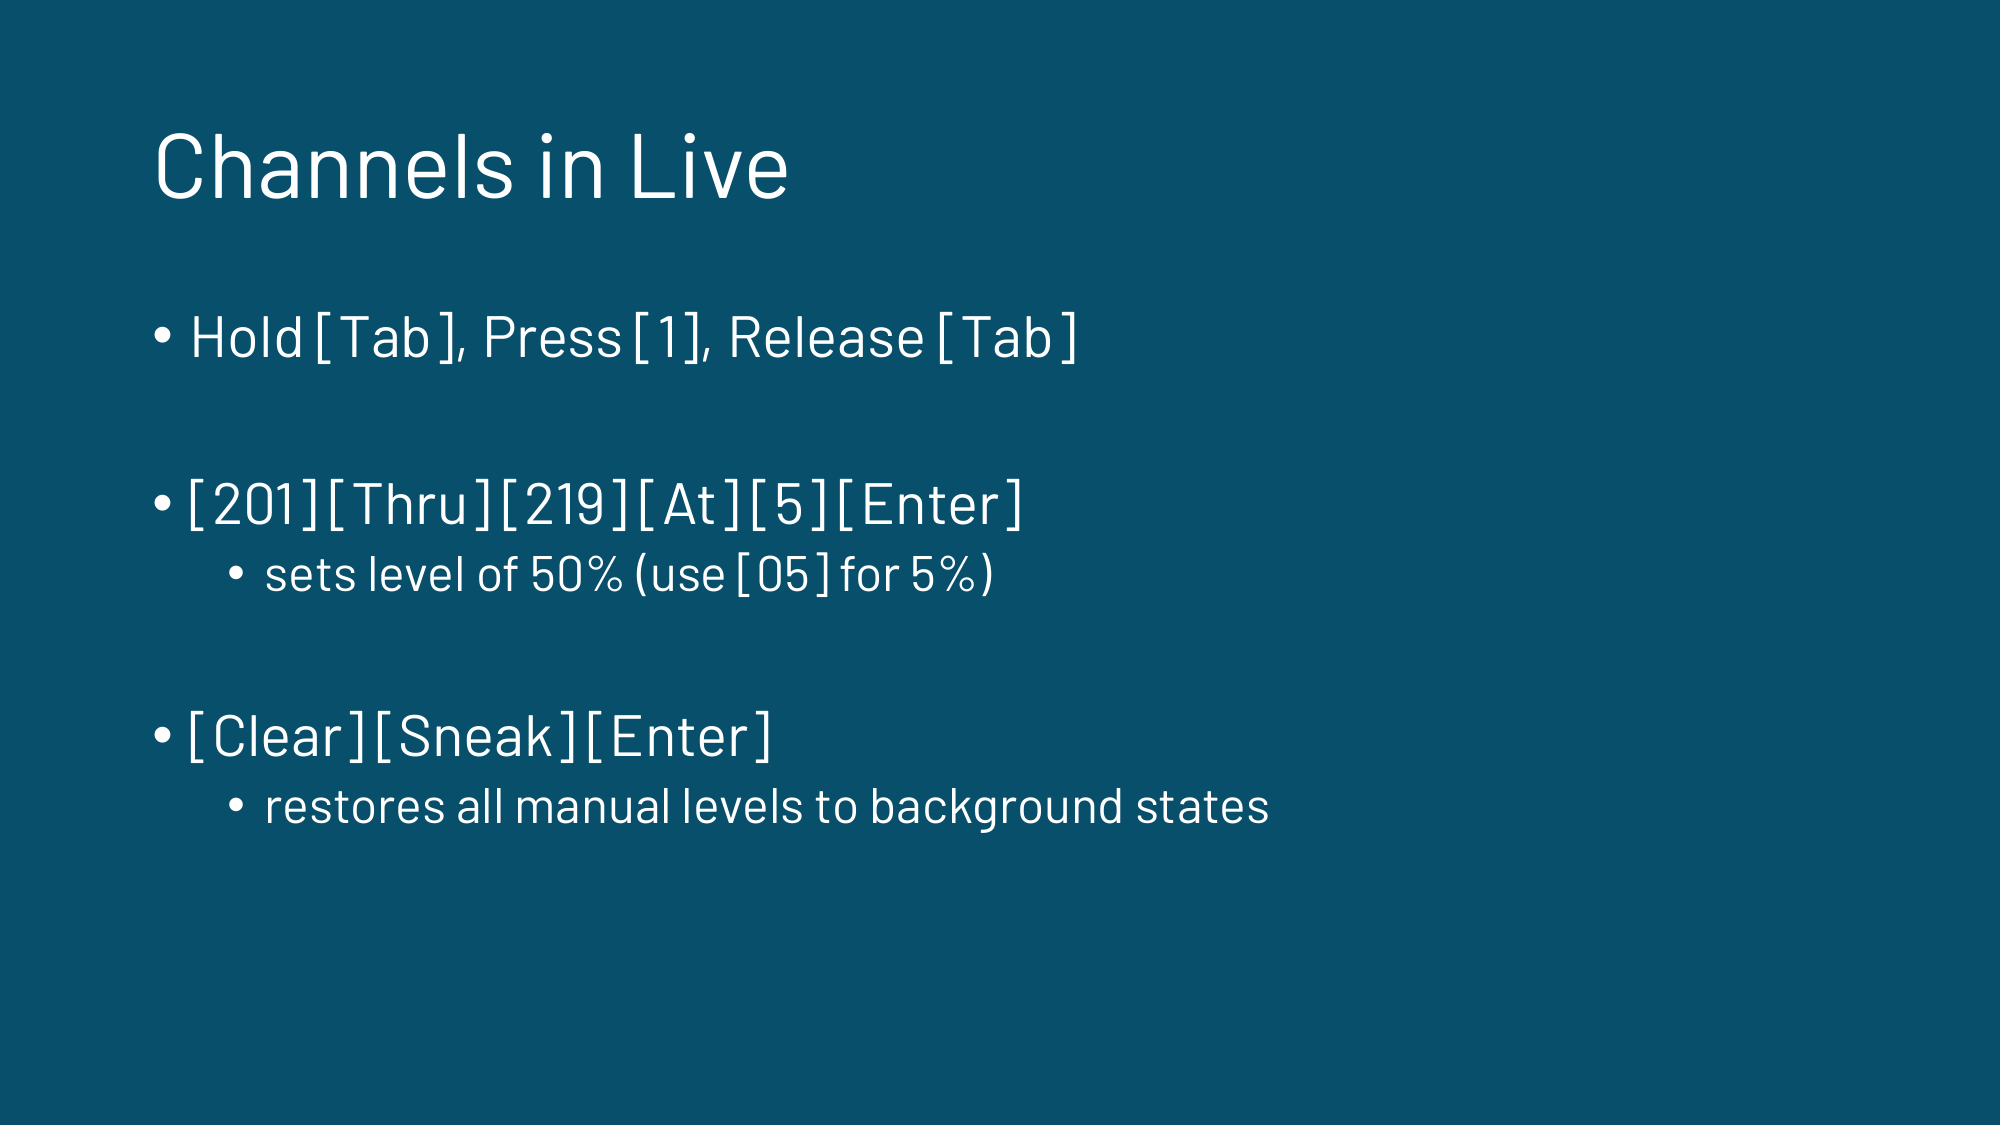

# Channels in Live
Hold [Tab], Press [1], Release [Tab]

[201] [Thru] [219] [At] [5] [Enter]
sets level of 50% (use [05] for 5%)

[Clear] [Sneak] [Enter]
restores all manual levels to background states